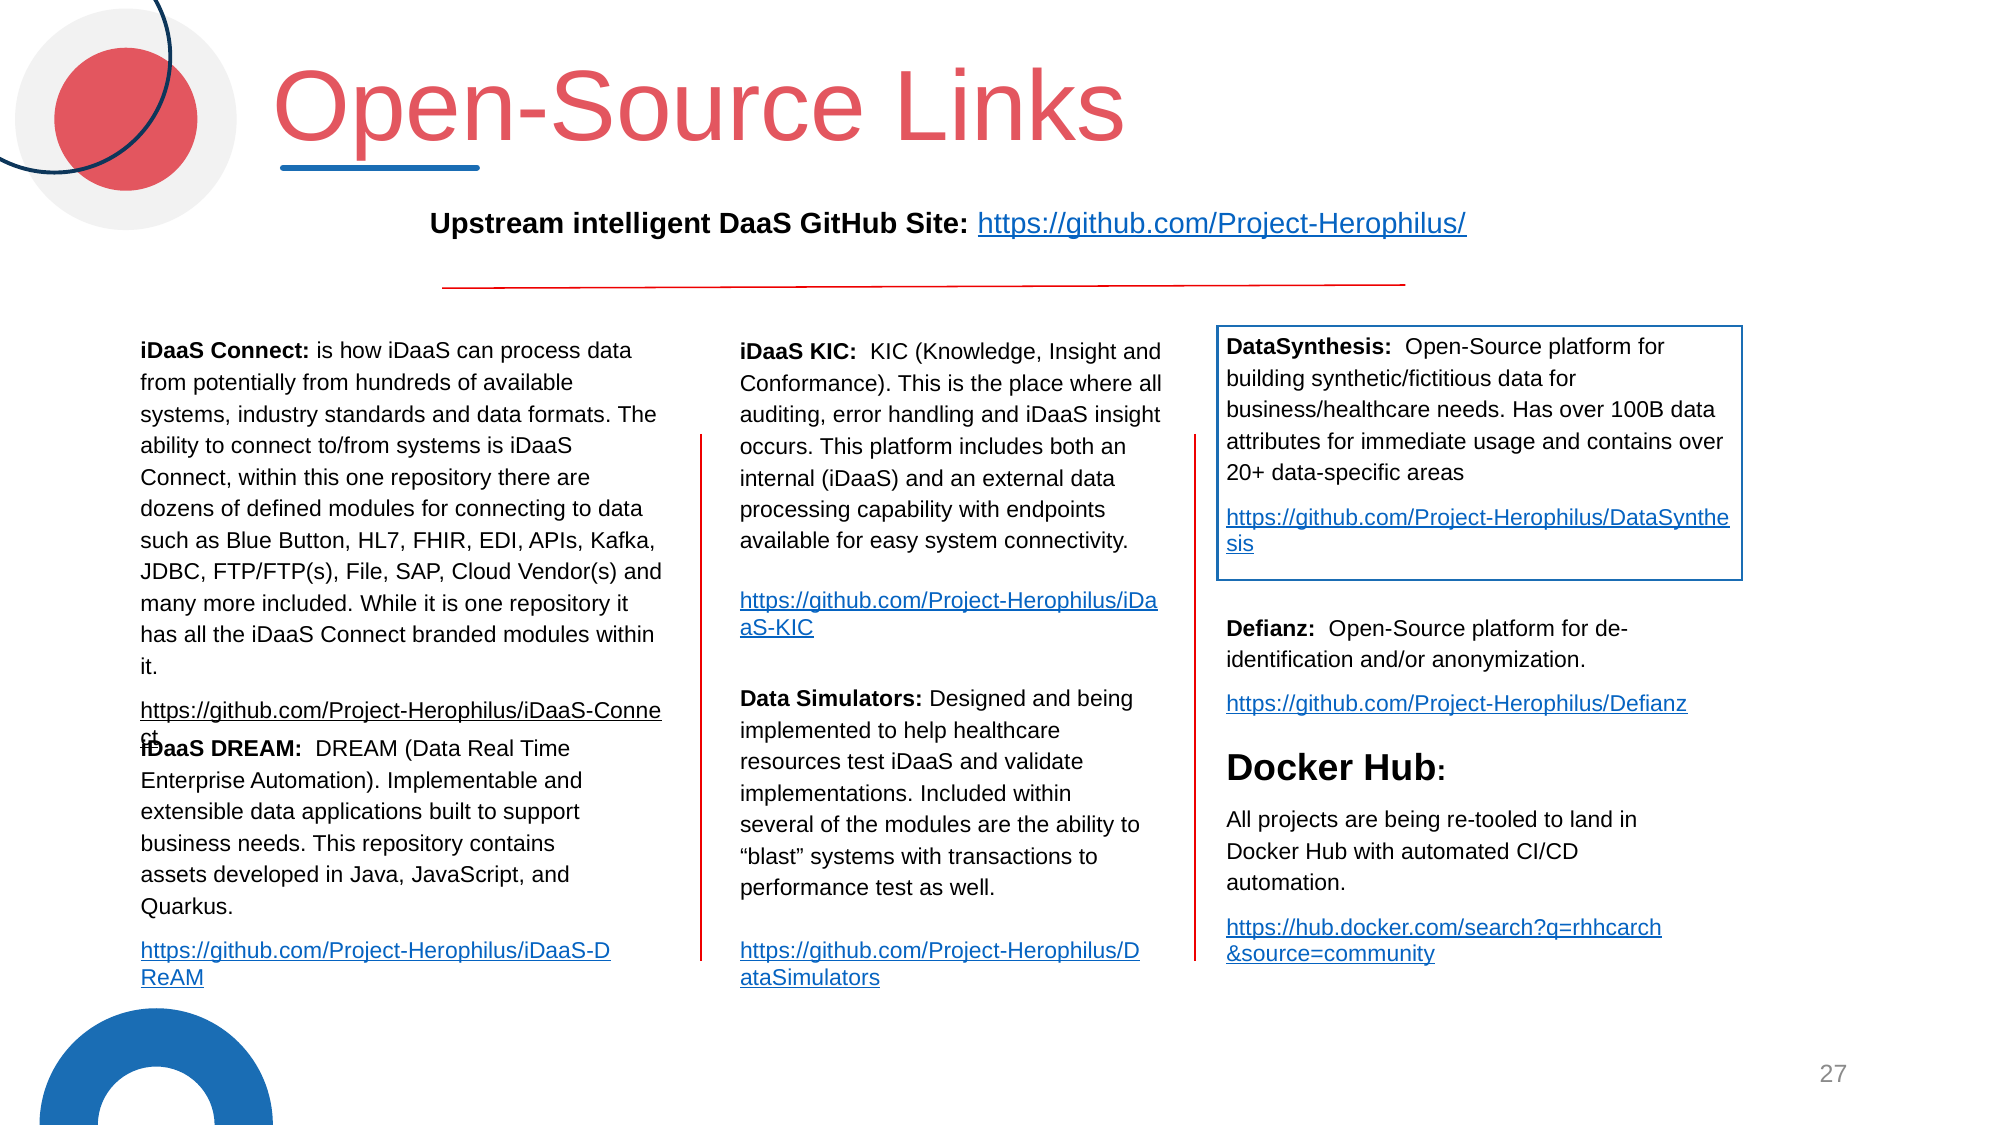

Open-Source Links
Upstream intelligent DaaS GitHub Site: https://github.com/Project-Herophilus/
DataSynthesis:  Open-Source platform for building synthetic/fictitious data for business/healthcare needs. Has over 100B data attributes for immediate usage and contains over 20+ data-specific areas
https://github.com/Project-Herophilus/DataSynthesis

iDaaS Connect: is how iDaaS can process data from potentially from hundreds of available systems, industry standards and data formats. The ability to connect to/from systems is iDaaS Connect, within this one repository there are dozens of defined modules for connecting to data such as Blue Button, HL7, FHIR, EDI, APIs, Kafka, JDBC, FTP/FTP(s), File, SAP, Cloud Vendor(s) and many more included. While it is one repository it has all the iDaaS Connect branded modules within it.
https://github.com/Project-Herophilus/iDaaS-Connect
iDaaS KIC:  KIC (Knowledge, Insight and Conformance). This is the place where all auditing, error handling and iDaaS insight occurs. This platform includes both an internal (iDaaS) and an external data processing capability with endpoints available for easy system connectivity.
https://github.com/Project-Herophilus/iDaaS-KIC

Defianz:  Open-Source platform for de-identification and/or anonymization.
https://github.com/Project-Herophilus/Defianz

Data Simulators: Designed and being implemented to help healthcare resources test iDaaS and validate implementations. Included within several of the modules are the ability to “blast” systems with transactions to performance test as well.

https://github.com/Project-Herophilus/DataSimulators
iDaaS DREAM:  DREAM (Data Real Time Enterprise Automation). Implementable and extensible data applications built to support business needs. This repository contains assets developed in Java, JavaScript, and Quarkus.
https://github.com/Project-Herophilus/iDaaS-DReAM
Docker Hub:
All projects are being re-tooled to land in Docker Hub with automated CI/CD automation.howing
https://hub.docker.com/search?q=rhhcarch&source=community

27